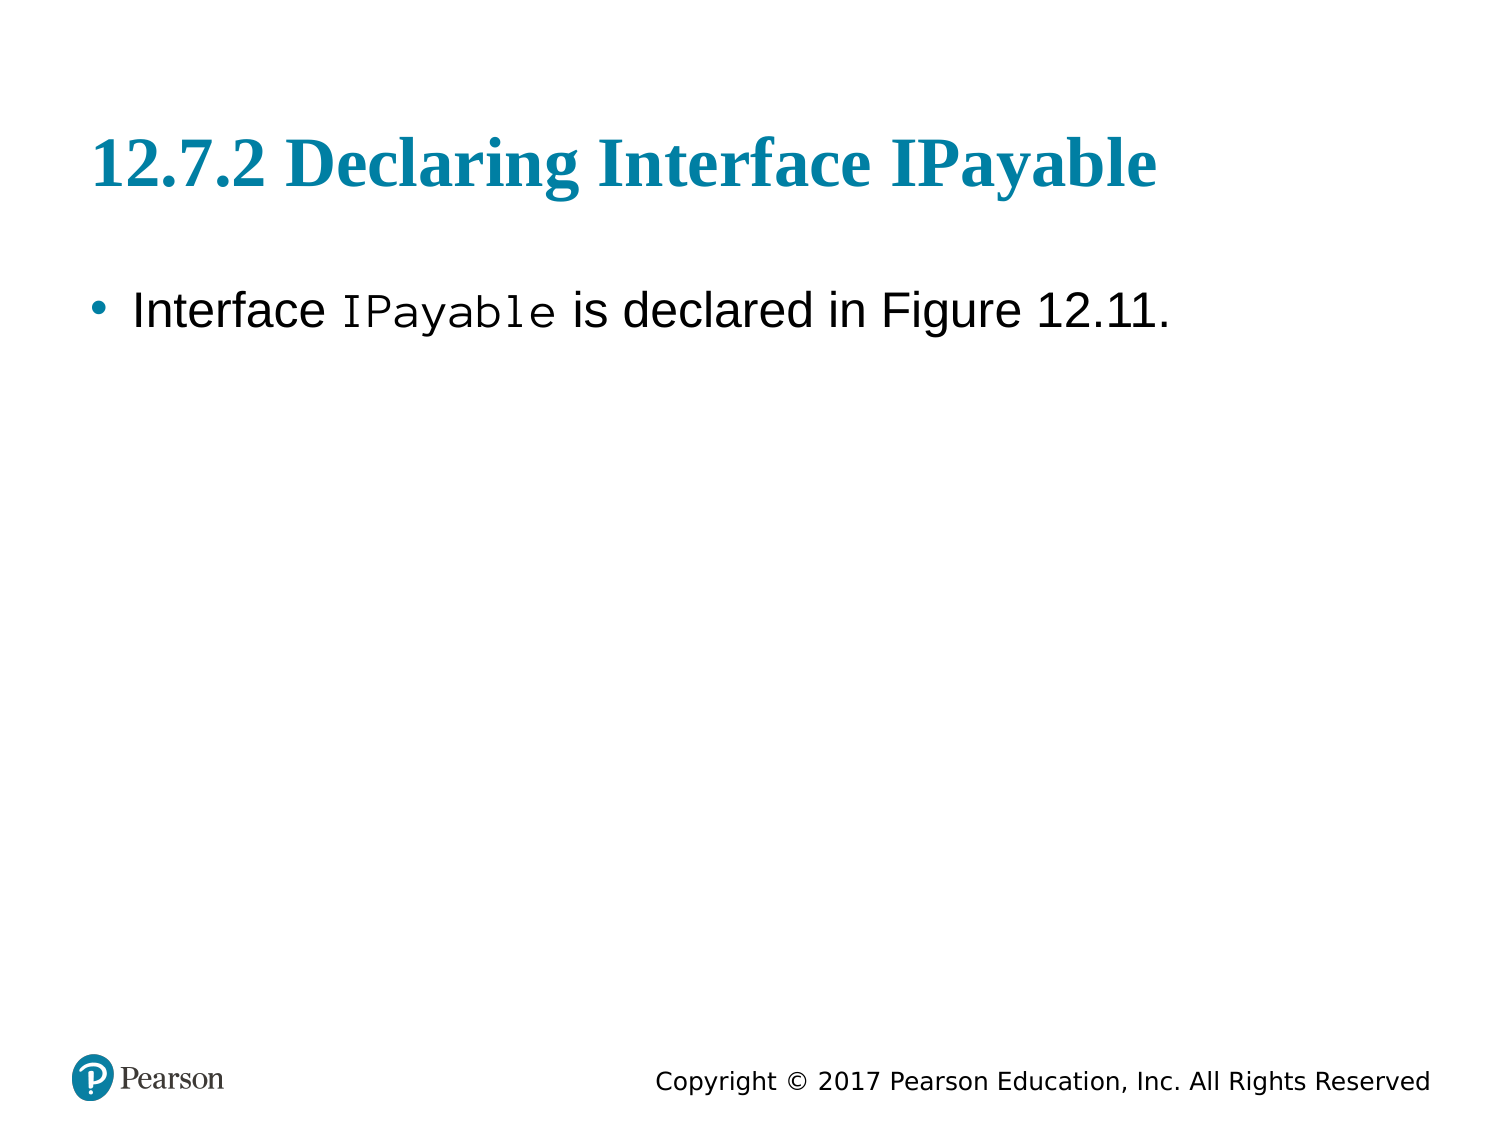

# 12.7.2 Declaring Interface IPayable
Interface IPayable is declared in Figure 12.11.